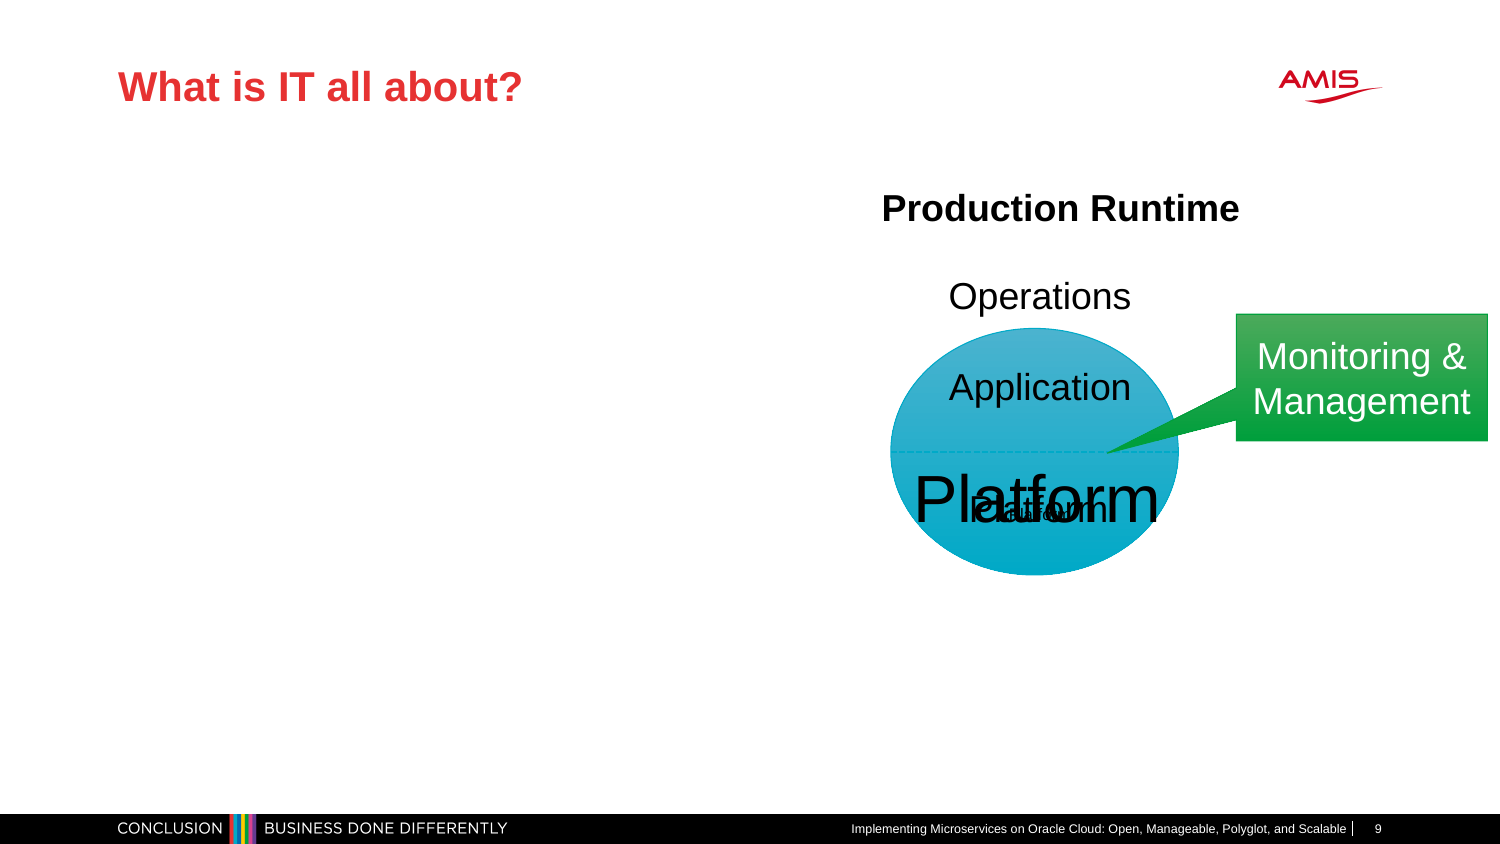

# What is IT all about?

Production Runtime
Operations
Monitoring & Management

Application
Platform
Platform
Platform
Implementing Microservices on Oracle Cloud: Open, Manageable, Polyglot, and Scalable
9